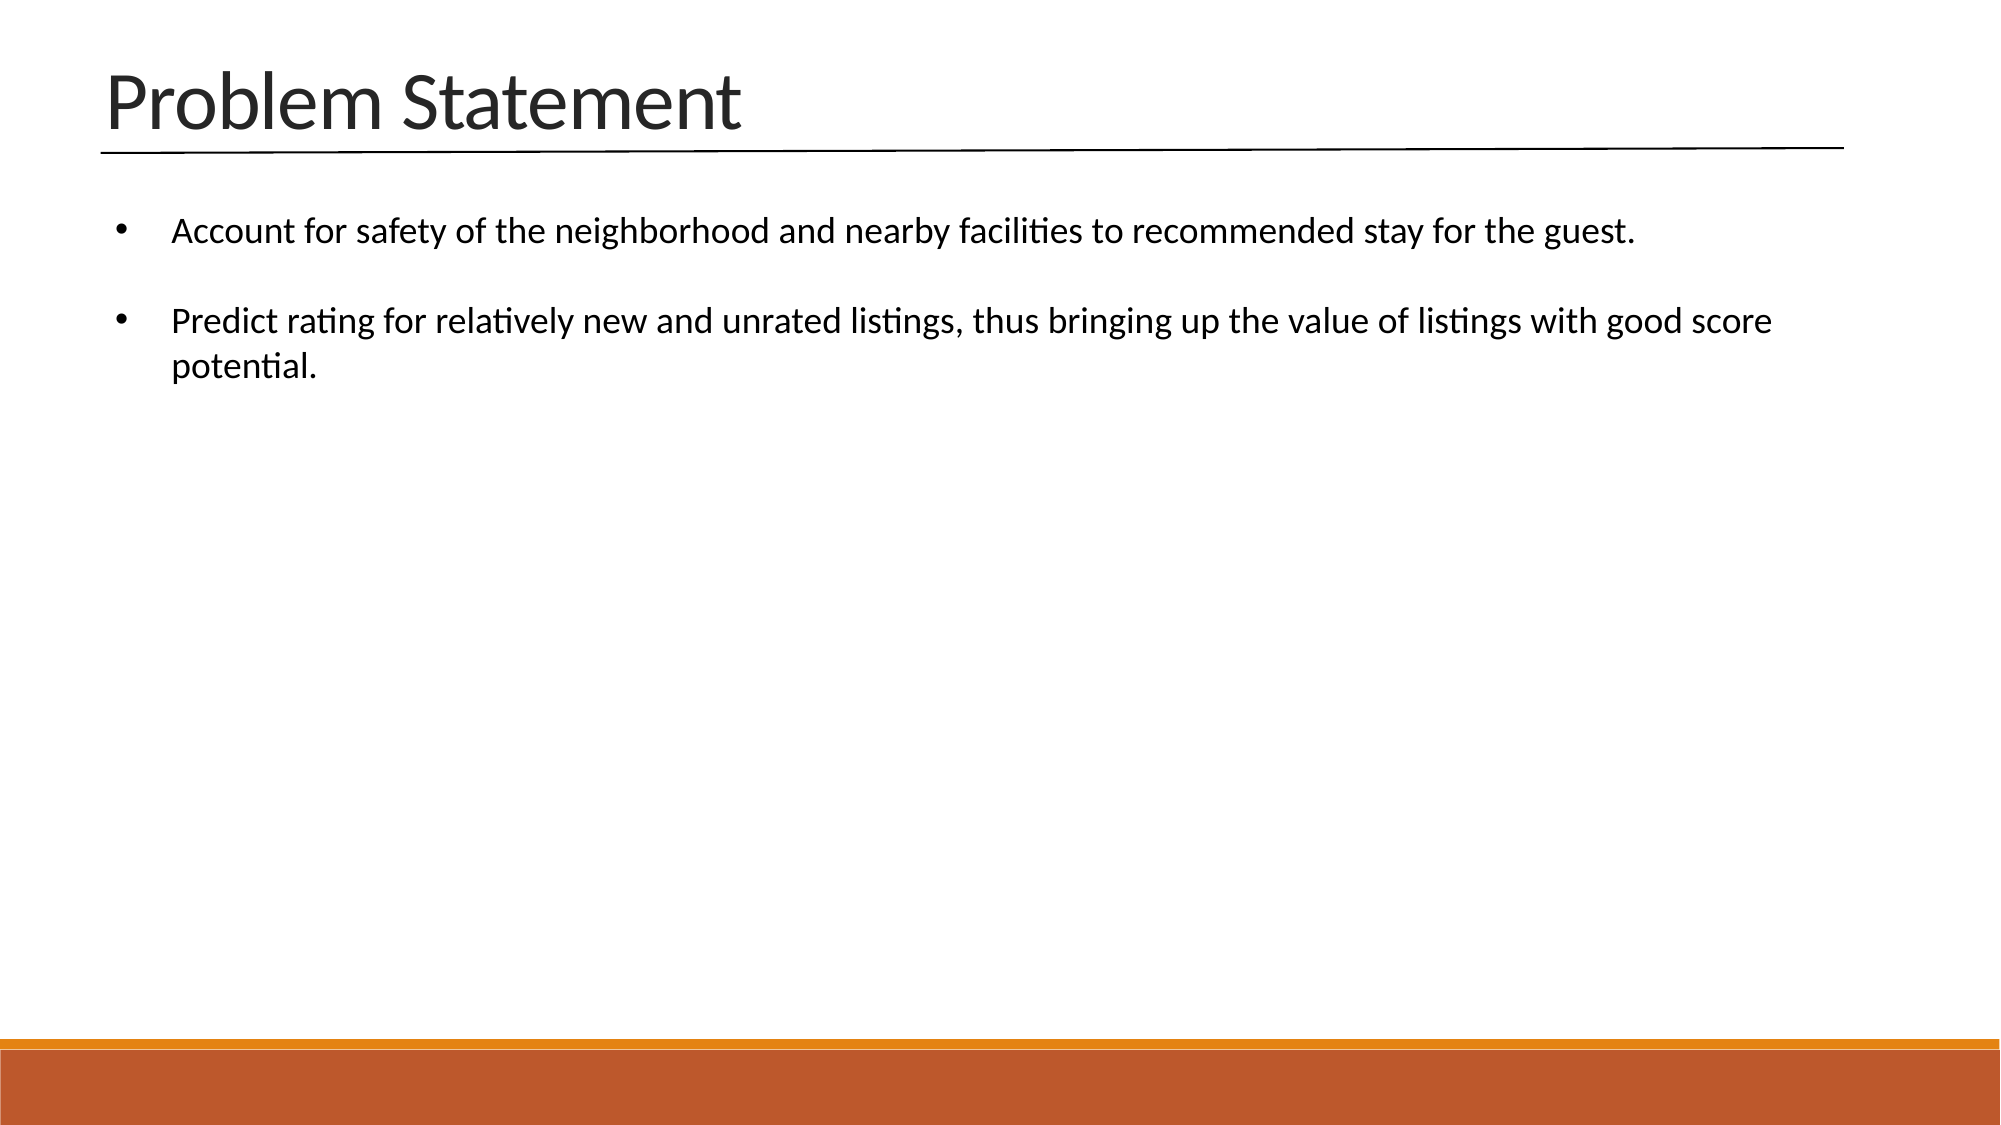

Problem Statement

Account for safety of the neighborhood and nearby facilities to recommended stay for the guest.

Predict rating for relatively new and unrated listings, thus bringing up the value of listings with good score potential.

2